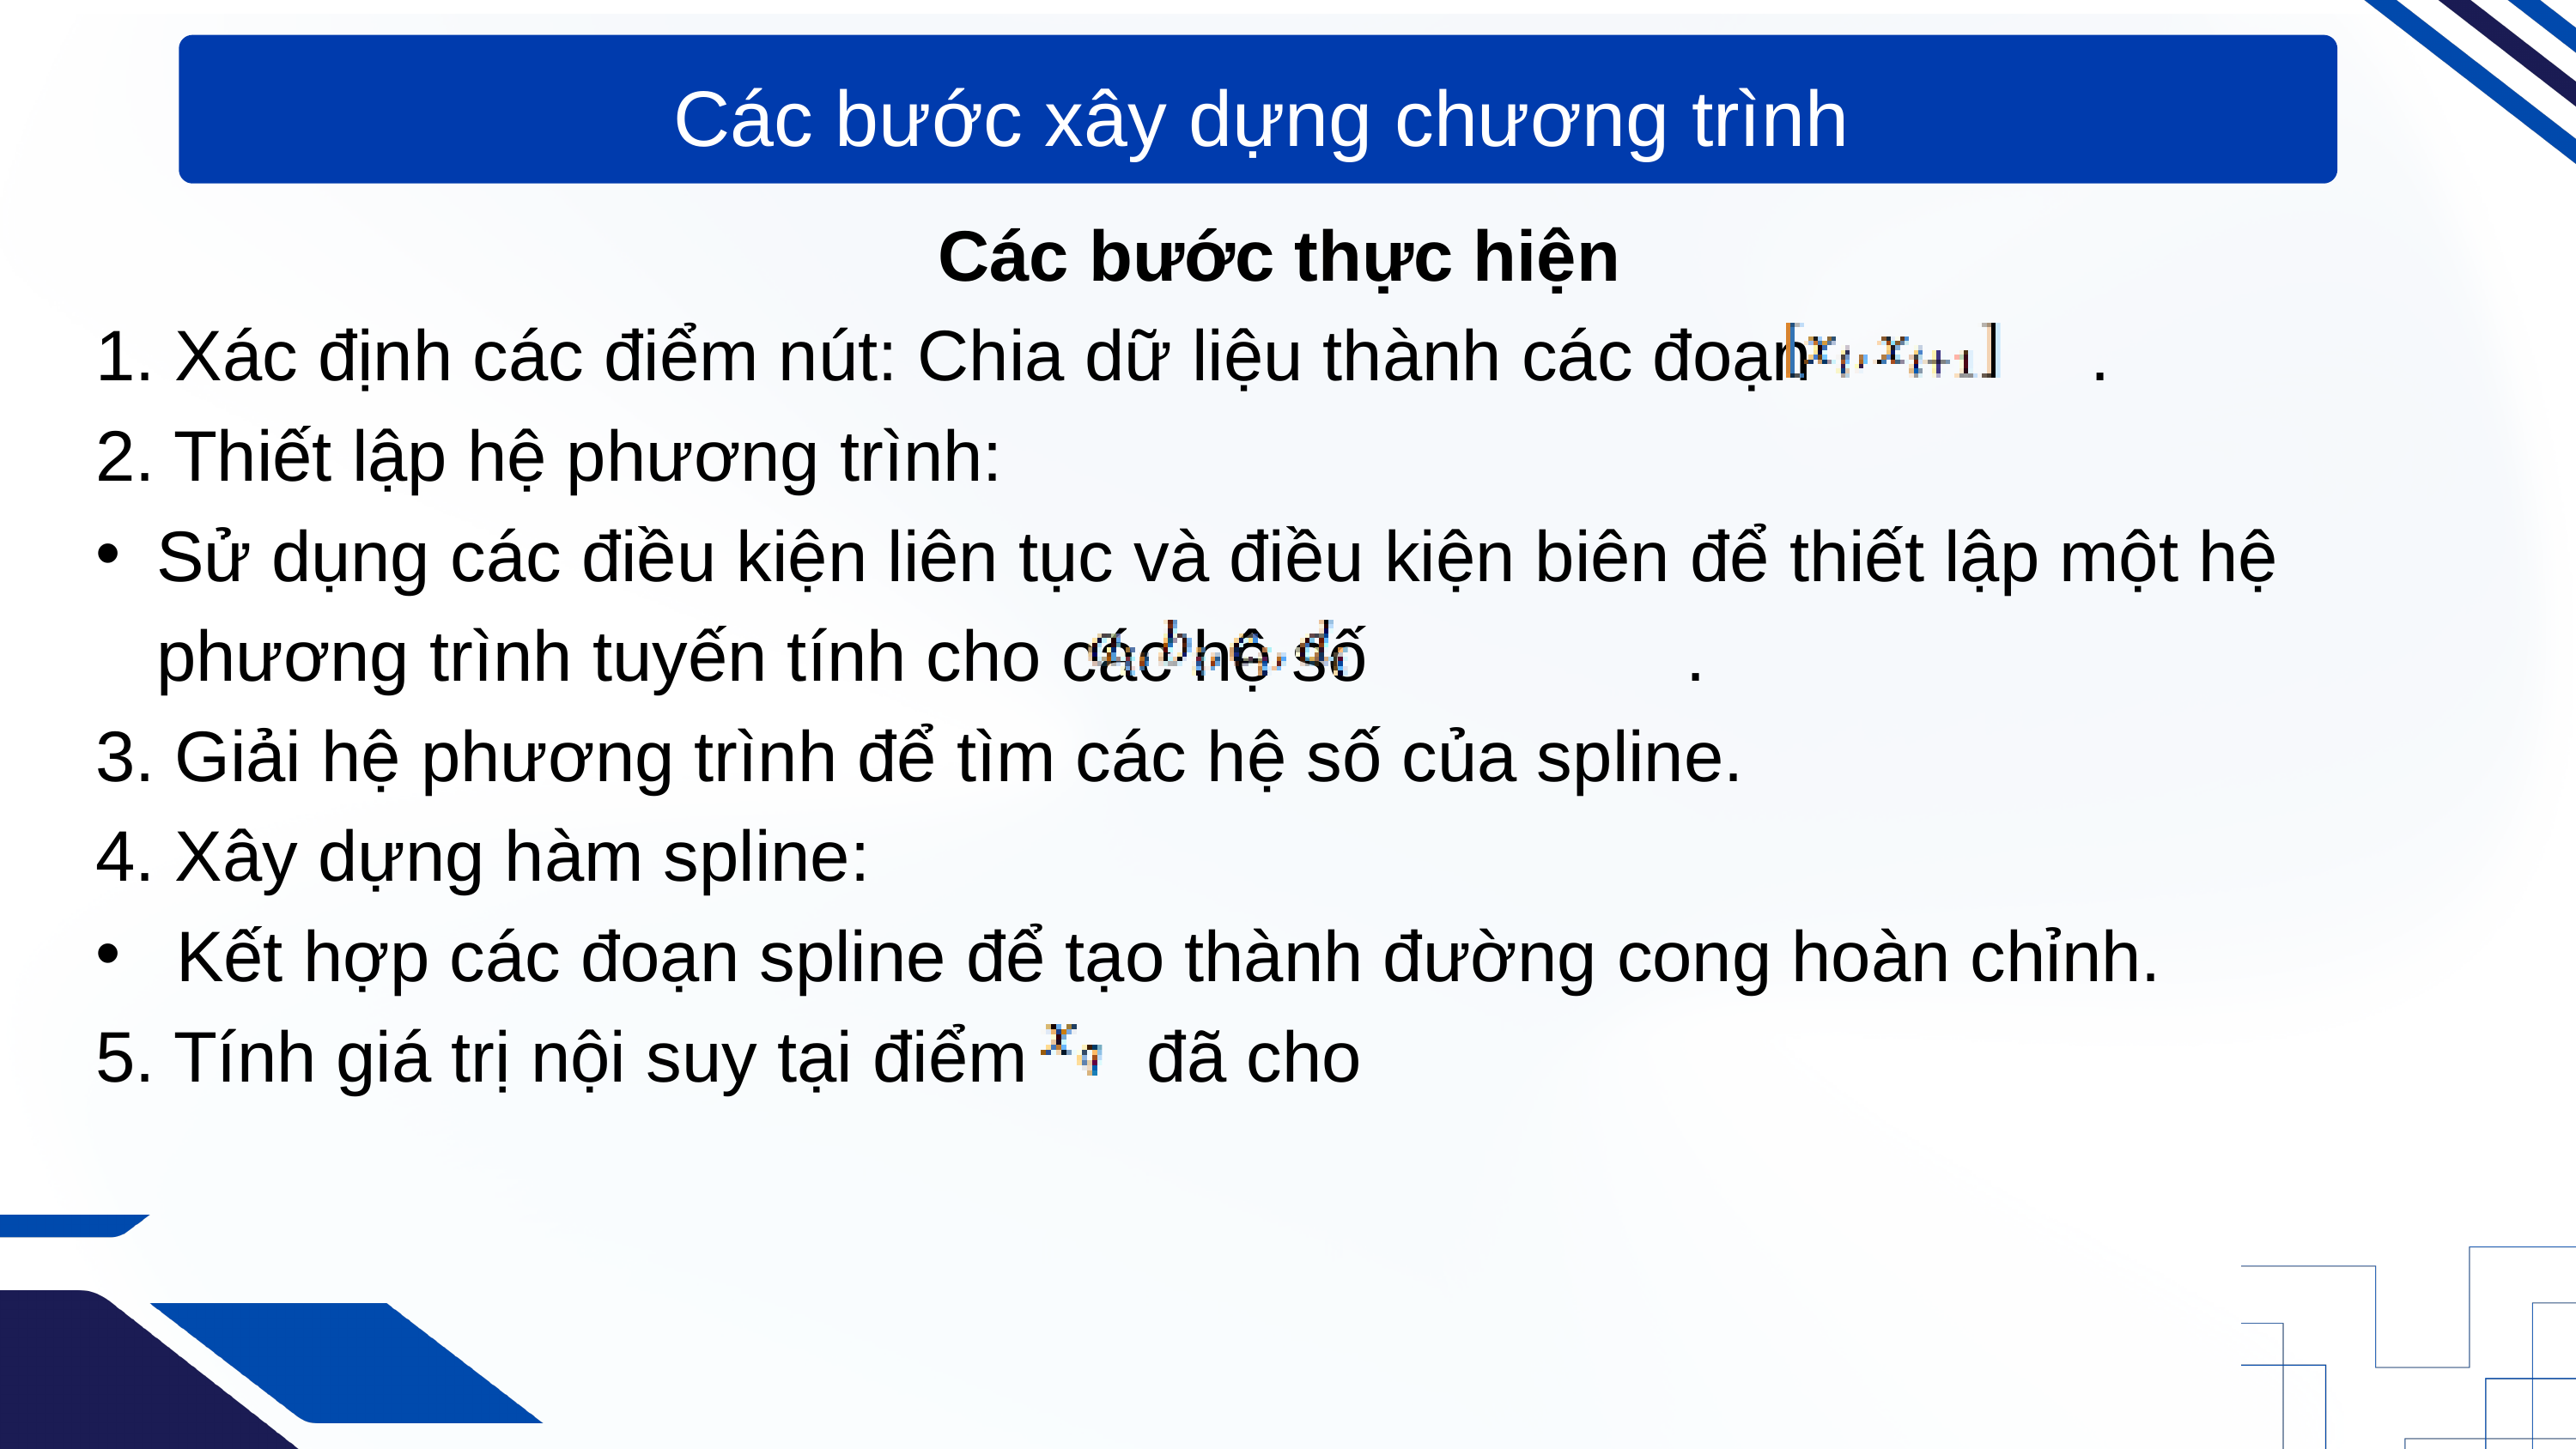

Các bước xây dựng chương trình
Các bước thực hiện
1. Xác định các điểm nút: Chia dữ liệu thành các đoạn              .
2. Thiết lập hệ phương trình:
Sử dụng các điều kiện liên tục và điều kiện biên để thiết lập một hệ phương trình tuyến tính cho các hệ số                .
3. Giải hệ phương trình để tìm các hệ số của spline.
4. Xây dựng hàm spline:
 Kết hợp các đoạn spline để tạo thành đường cong hoàn chỉnh.
5. Tính giá trị nội suy tại điểm      đã cho